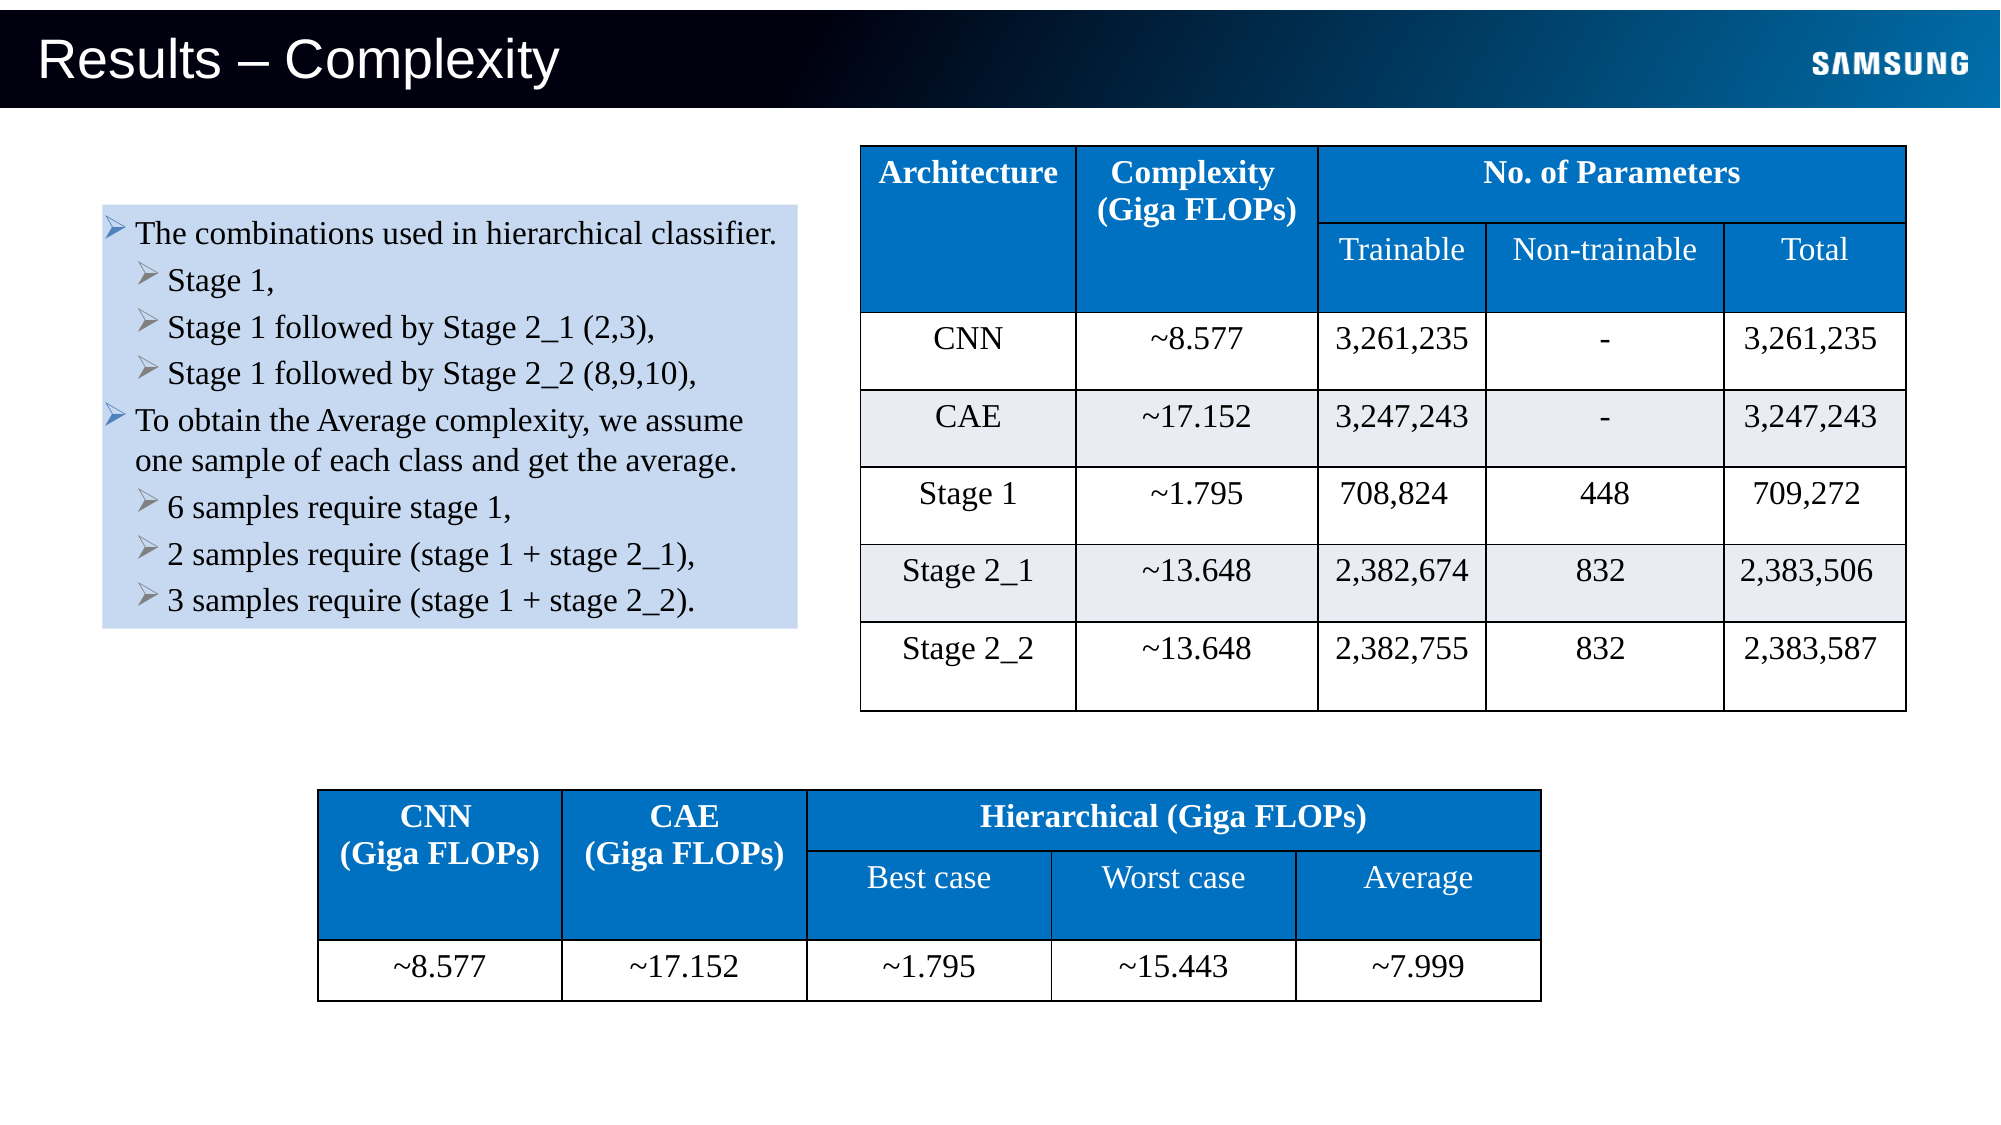

Results – Complexity
| Architecture | Complexity (Giga FLOPs) | No. of Parameters |  |  |
| --- | --- | --- | --- | --- |
|  |  | Trainable | Non-trainable | Total |
| CNN | ~8.577 | 3,261,235 | - | 3,261,235 |
| CAE | ~17.152 | 3,247,243 | - | 3,247,243 |
| Stage 1 | ~1.795 | 708,824 | 448 | 709,272 |
| Stage 2\_1 | ~13.648 | 2,382,674 | 832 | 2,383,506 |
| Stage 2\_2 | ~13.648 | 2,382,755 | 832 | 2,383,587 |
The combinations used in hierarchical classifier.
Stage 1,
Stage 1 followed by Stage 2_1 (2,3),
Stage 1 followed by Stage 2_2 (8,9,10),
To obtain the Average complexity, we assume one sample of each class and get the average.
6 samples require stage 1,
2 samples require (stage 1 + stage 2_1),
3 samples require (stage 1 + stage 2_2).

| CNN (Giga FLOPs) | CAE (Giga FLOPs) | Hierarchical (Giga FLOPs) |  |  |
| --- | --- | --- | --- | --- |
|  |  | Best case | Worst case | Average |
| ~8.577 | ~17.152 | ~1.795 | ~15.443 | ~7.999 |